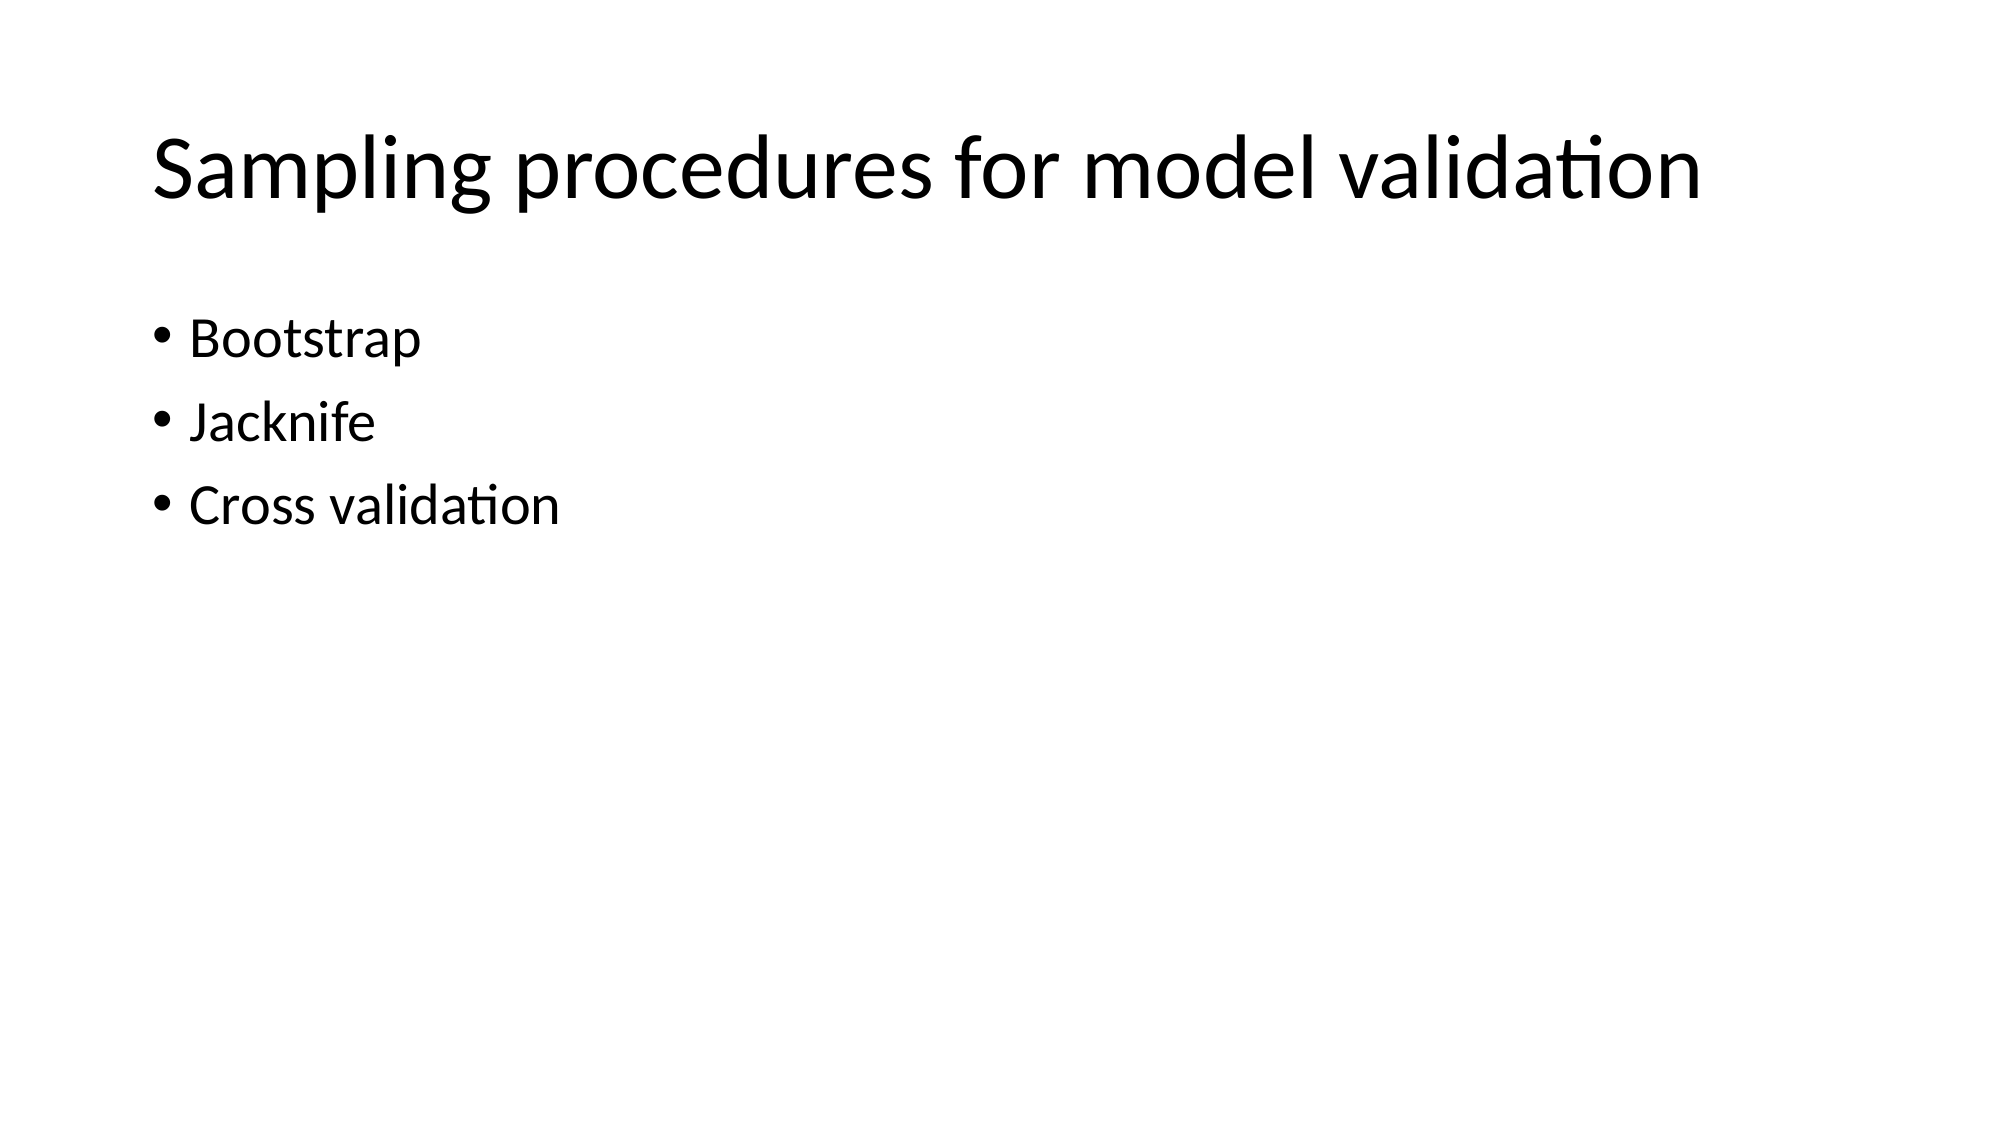

# Sampling procedures for model validation
Bootstrap
Jacknife
Cross validation